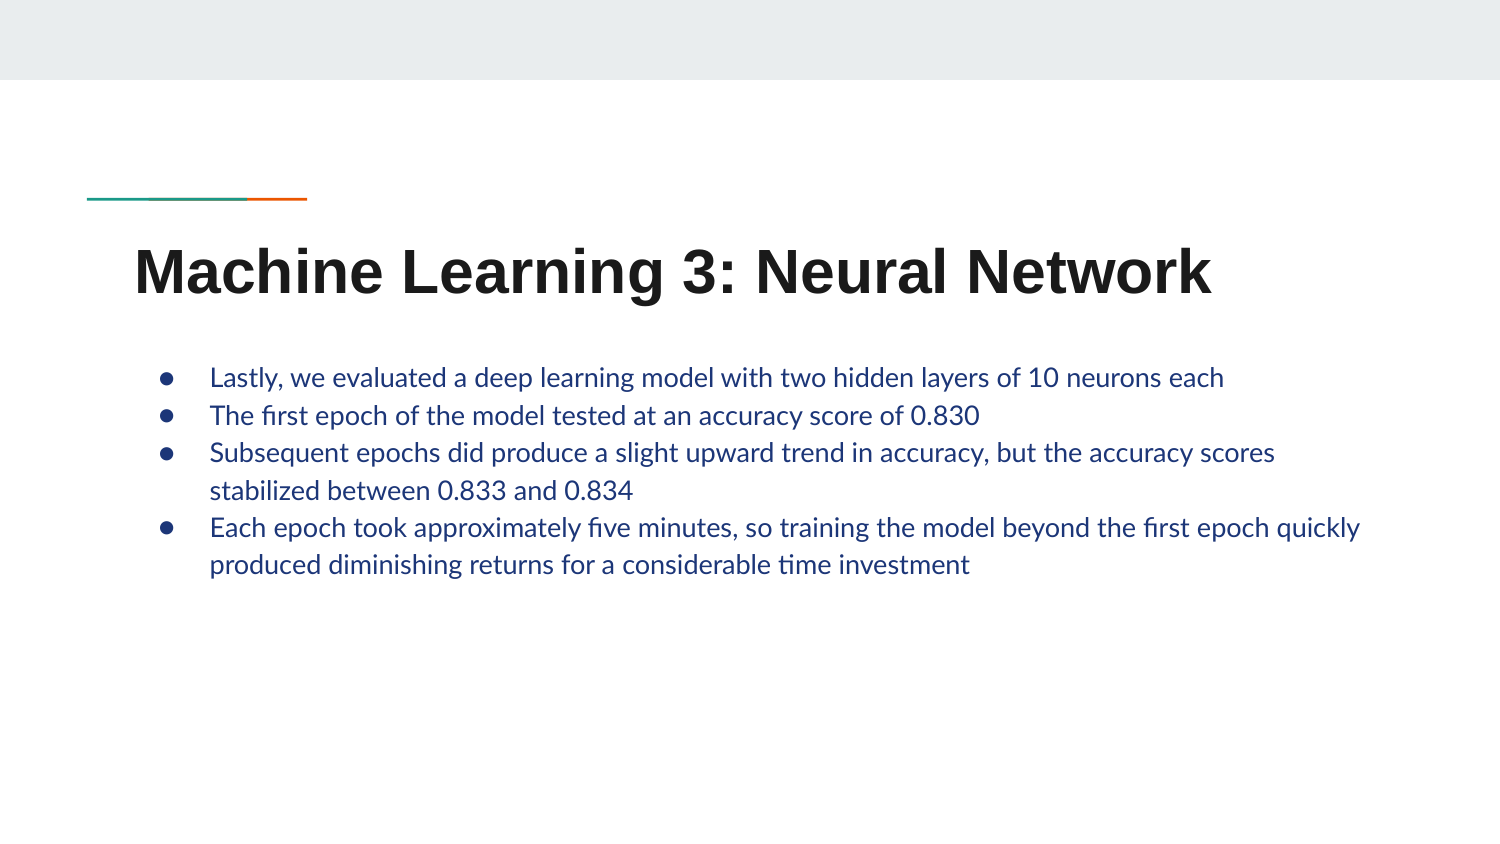

# Machine Learning 3: Neural Network
Lastly, we evaluated a deep learning model with two hidden layers of 10 neurons each
The first epoch of the model tested at an accuracy score of 0.830
Subsequent epochs did produce a slight upward trend in accuracy, but the accuracy scores stabilized between 0.833 and 0.834
Each epoch took approximately five minutes, so training the model beyond the first epoch quickly produced diminishing returns for a considerable time investment